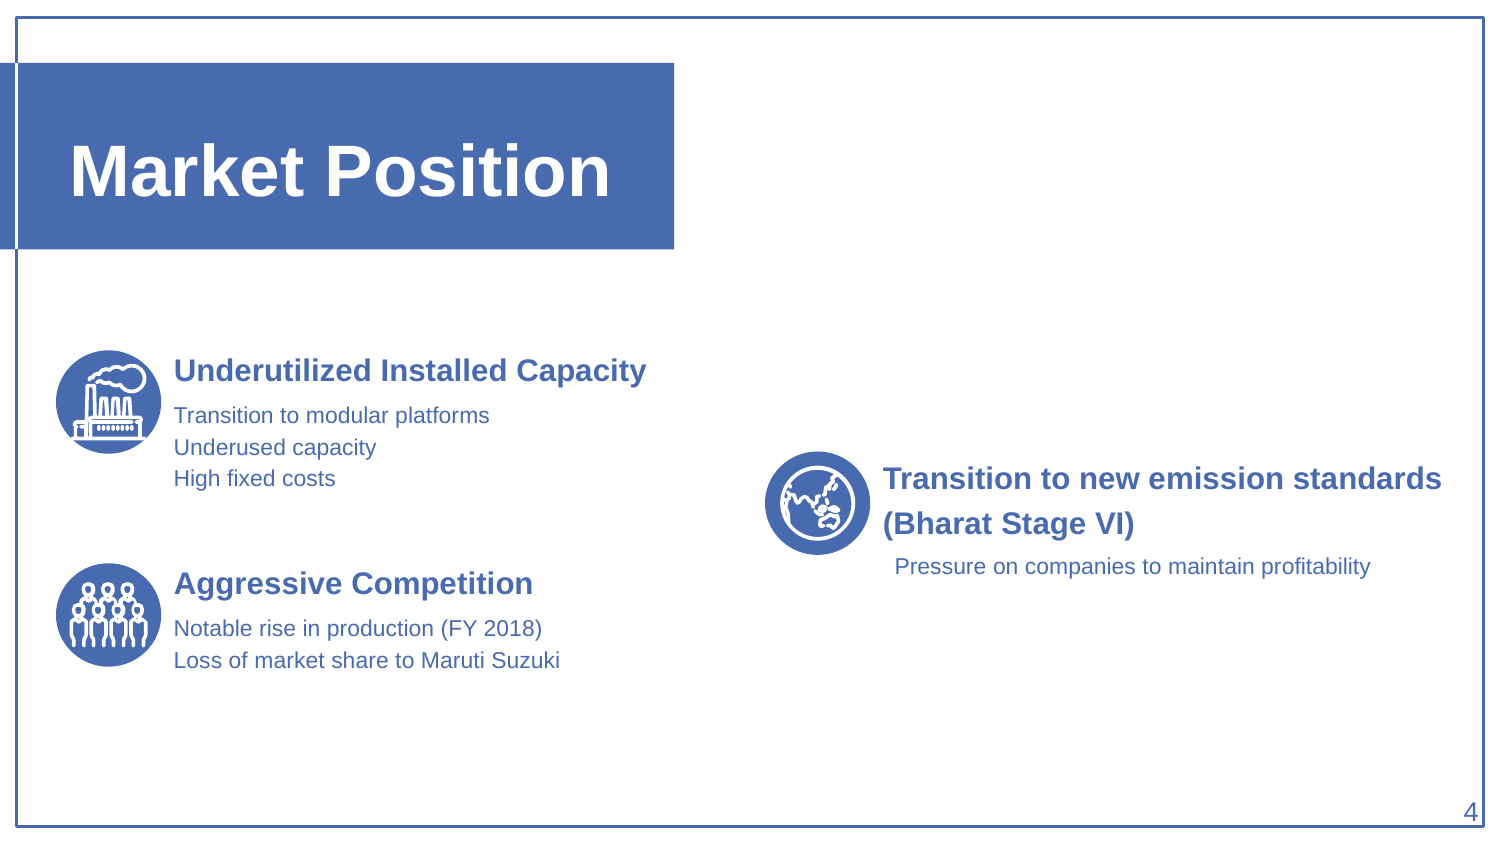

# Market Position
Underutilized Installed Capacity

Transition to modular platforms
Underused capacity
High fixed costs

Transition to new emission standards (Bharat Stage VI)

Pressure on companies to maintain profitability

Aggressive Competition

Notable rise in production (FY 2018)
Loss of market share to Maruti Suzuki

4